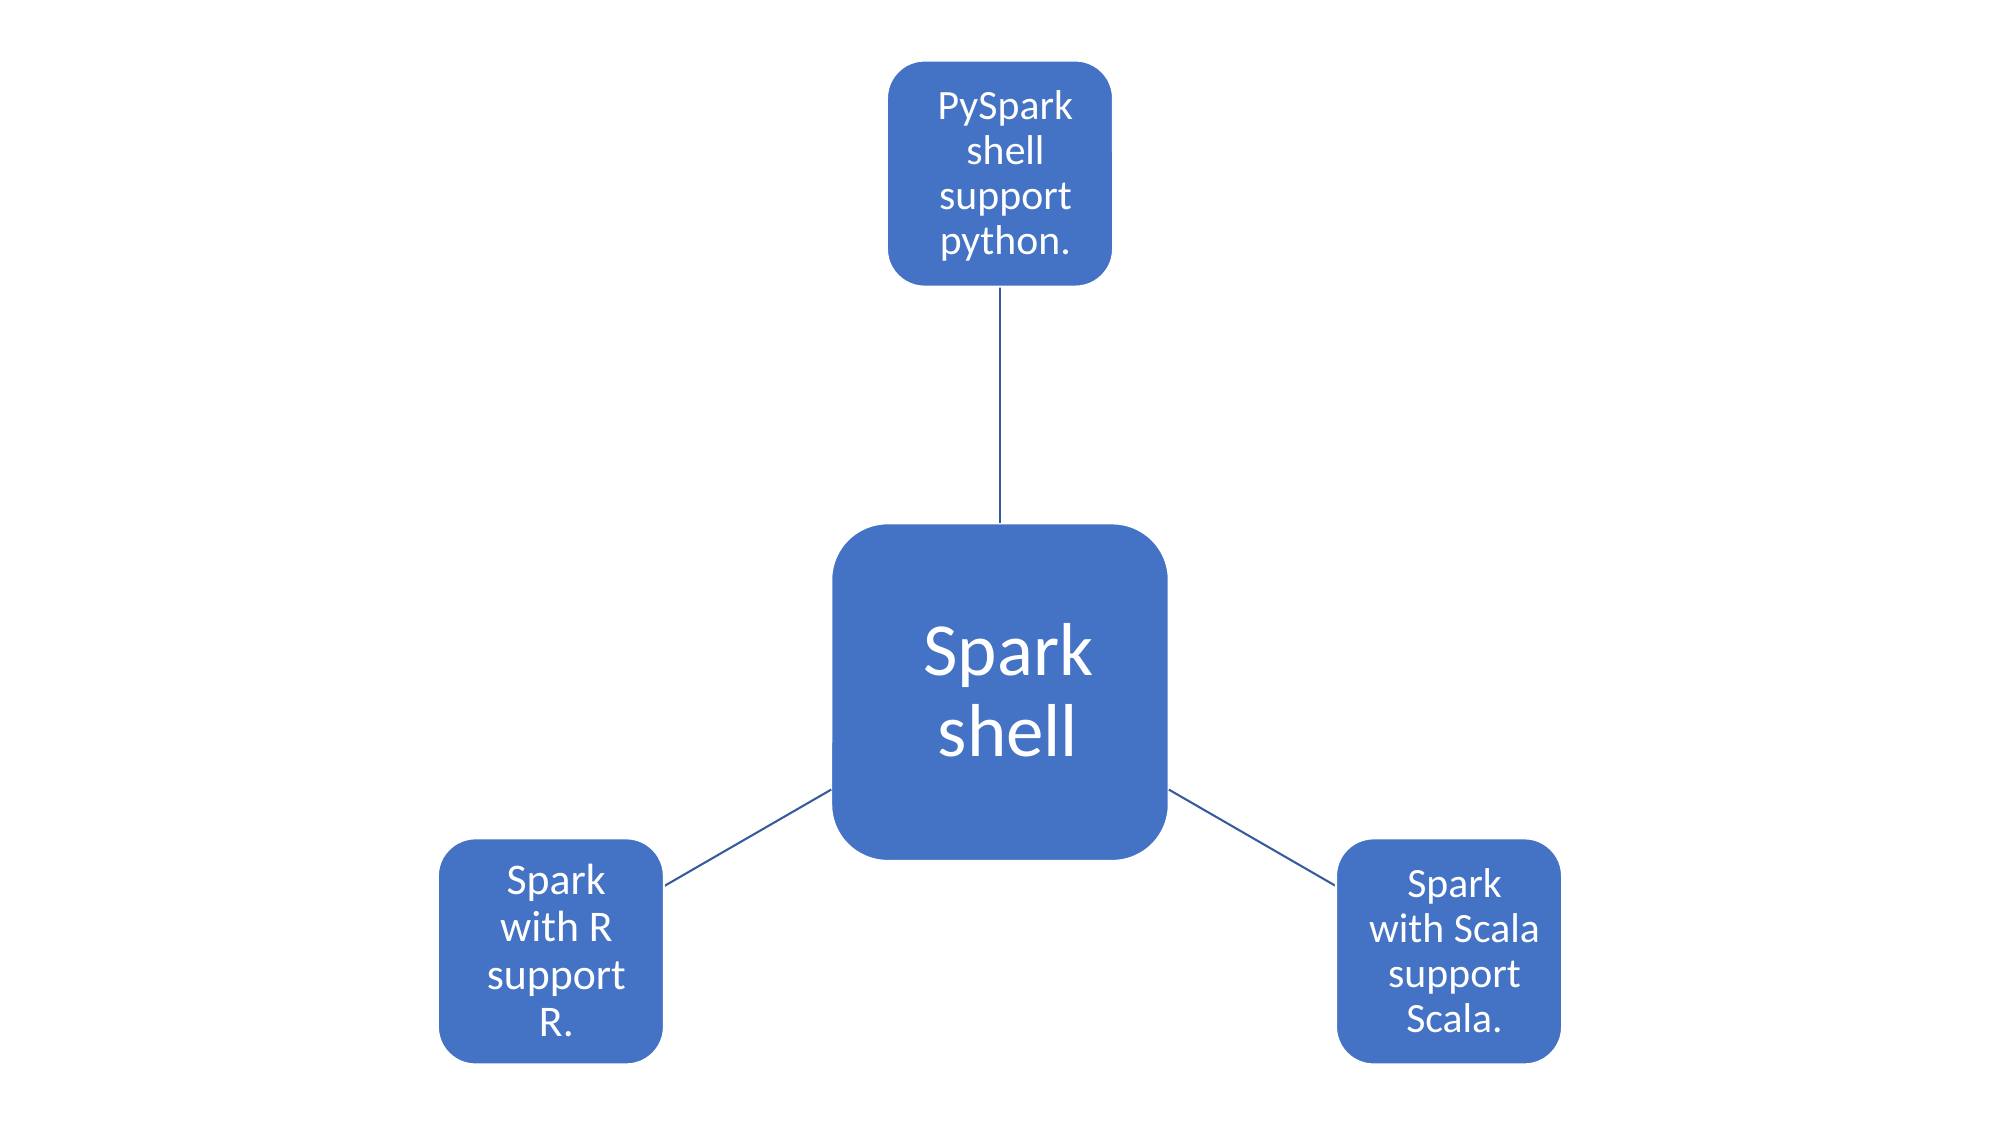

Spark shell
PySpark shell support python.
Spark with Scala support Scala.
Spark with R support R.